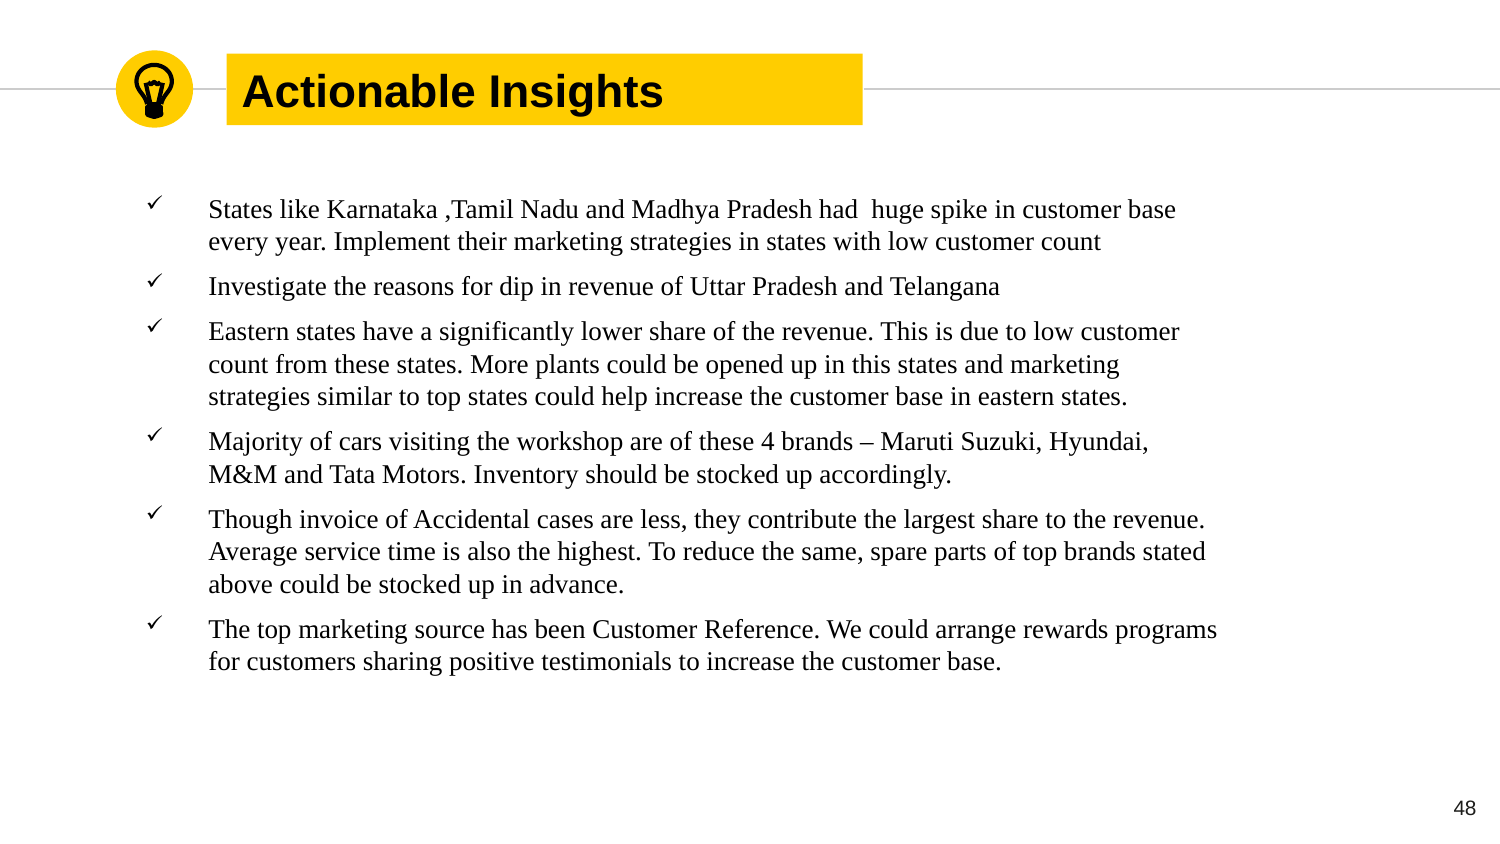

# Actionable Insights

States like Karnataka ,Tamil Nadu and Madhya Pradesh had  huge spike in customer base every year. Implement their marketing strategies in states with low customer count
Investigate the reasons for dip in revenue of Uttar Pradesh and Telangana
Eastern states have a significantly lower share of the revenue. This is due to low customer count from these states. More plants could be opened up in this states and marketing strategies similar to top states could help increase the customer base in eastern states.
Majority of cars visiting the workshop are of these 4 brands – Maruti Suzuki, Hyundai, M&M and Tata Motors. Inventory should be stocked up accordingly.
Though invoice of Accidental cases are less, they contribute the largest share to the revenue. Average service time is also the highest. To reduce the same, spare parts of top brands stated above could be stocked up in advance.
The top marketing source has been Customer Reference. We could arrange rewards programs for customers sharing positive testimonials to increase the customer base.

48